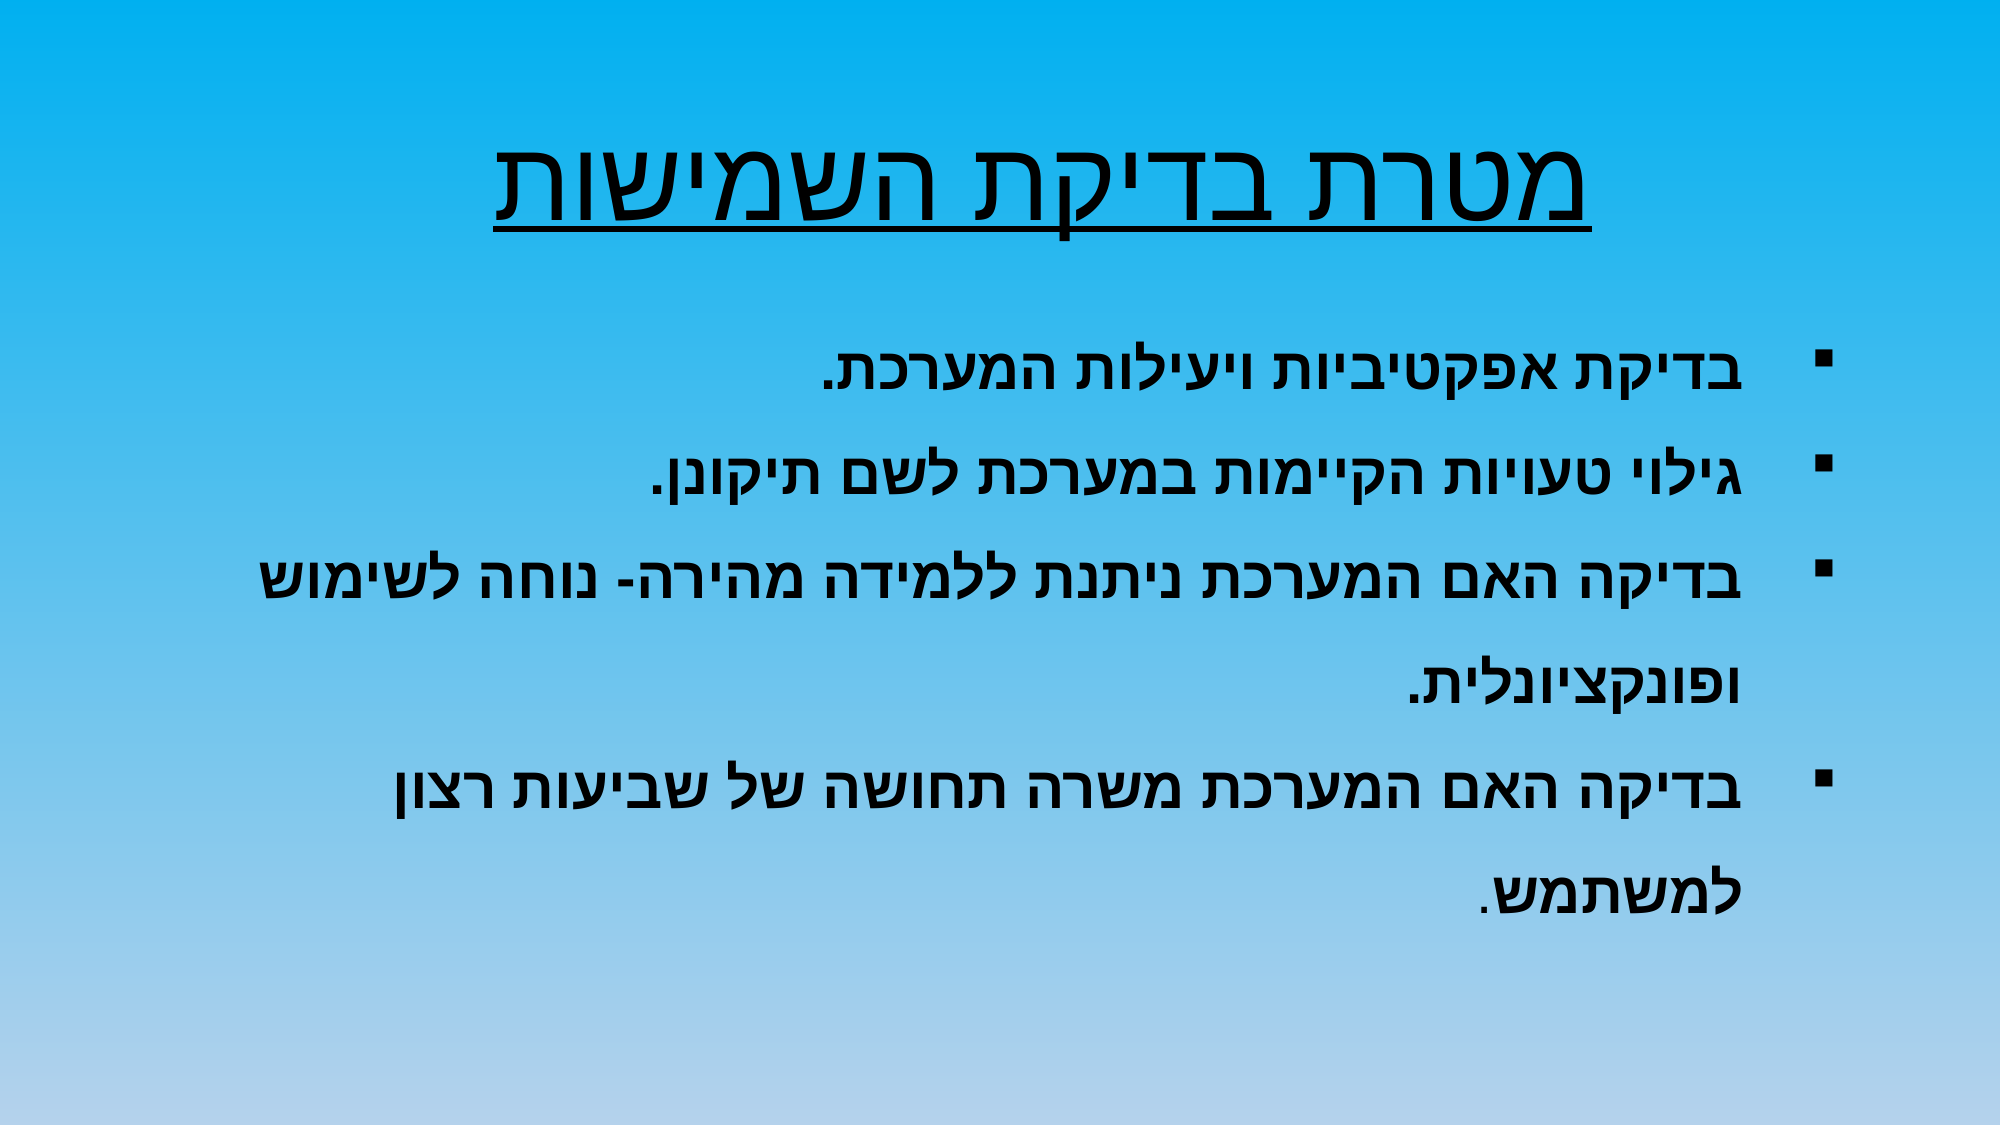

מטרת בדיקת השמישות
בדיקת אפקטיביות ויעילות המערכת.
גילוי טעויות הקיימות במערכת לשם תיקונן.
בדיקה האם המערכת ניתנת ללמידה מהירה- נוחה לשימוש ופונקציונלית.
בדיקה האם המערכת משרה תחושה של שביעות רצון למשתמש.